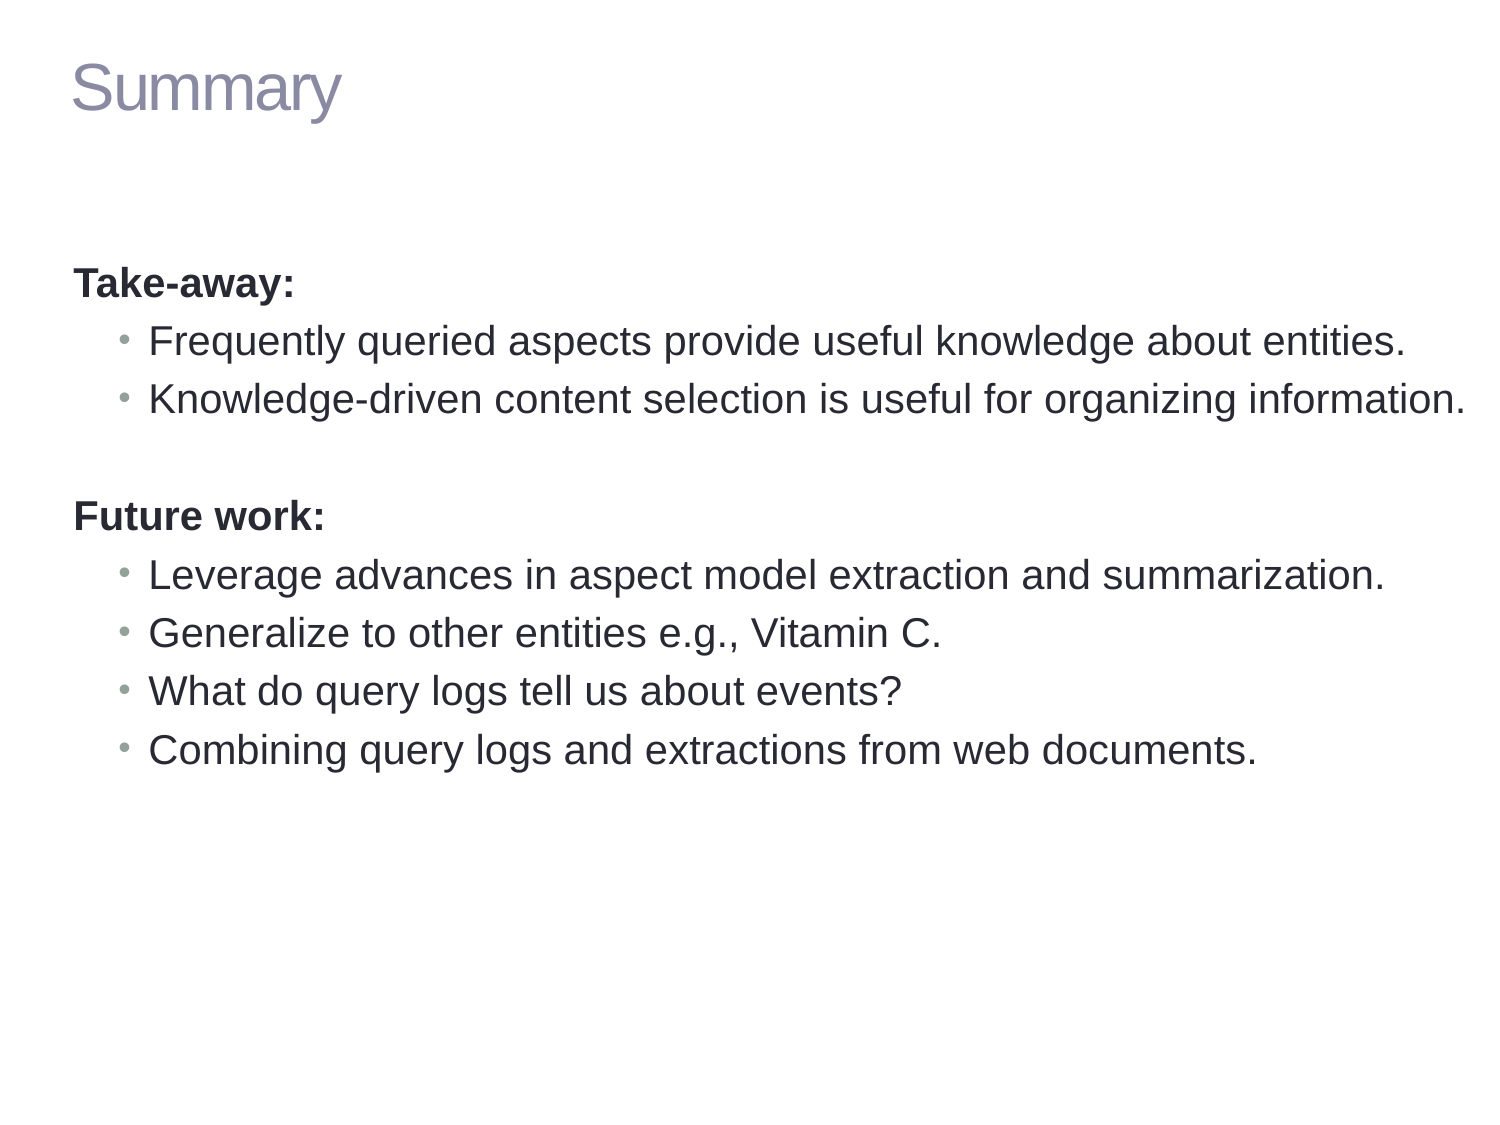

# Summary

Take-away:
Frequently queried aspects provide useful knowledge about entities.
Knowledge-driven content selection is useful for organizing information.

Future work:
Leverage advances in aspect model extraction and summarization.
Generalize to other entities e.g., Vitamin C.
What do query logs tell us about events?
Combining query logs and extractions from web documents.